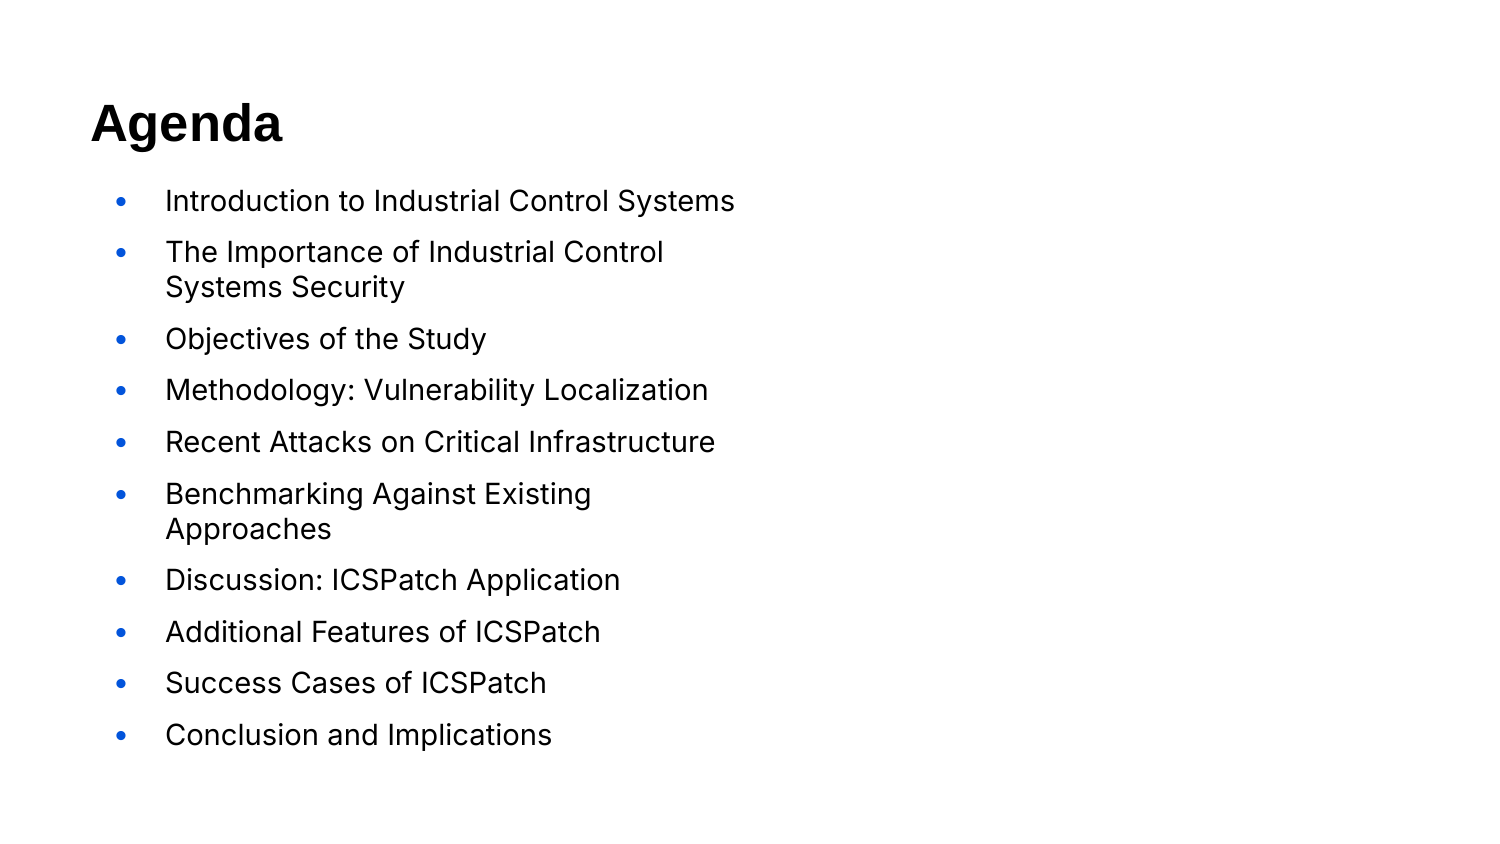

# Agenda
Introduction to Industrial Control Systems
The Importance of Industrial Control Systems Security
Objectives of the Study
Methodology: Vulnerability Localization
Recent Attacks on Critical Infrastructure
Benchmarking Against Existing Approaches
Discussion: ICSPatch Application
Additional Features of ICSPatch
Success Cases of ICSPatch
Conclusion and Implications